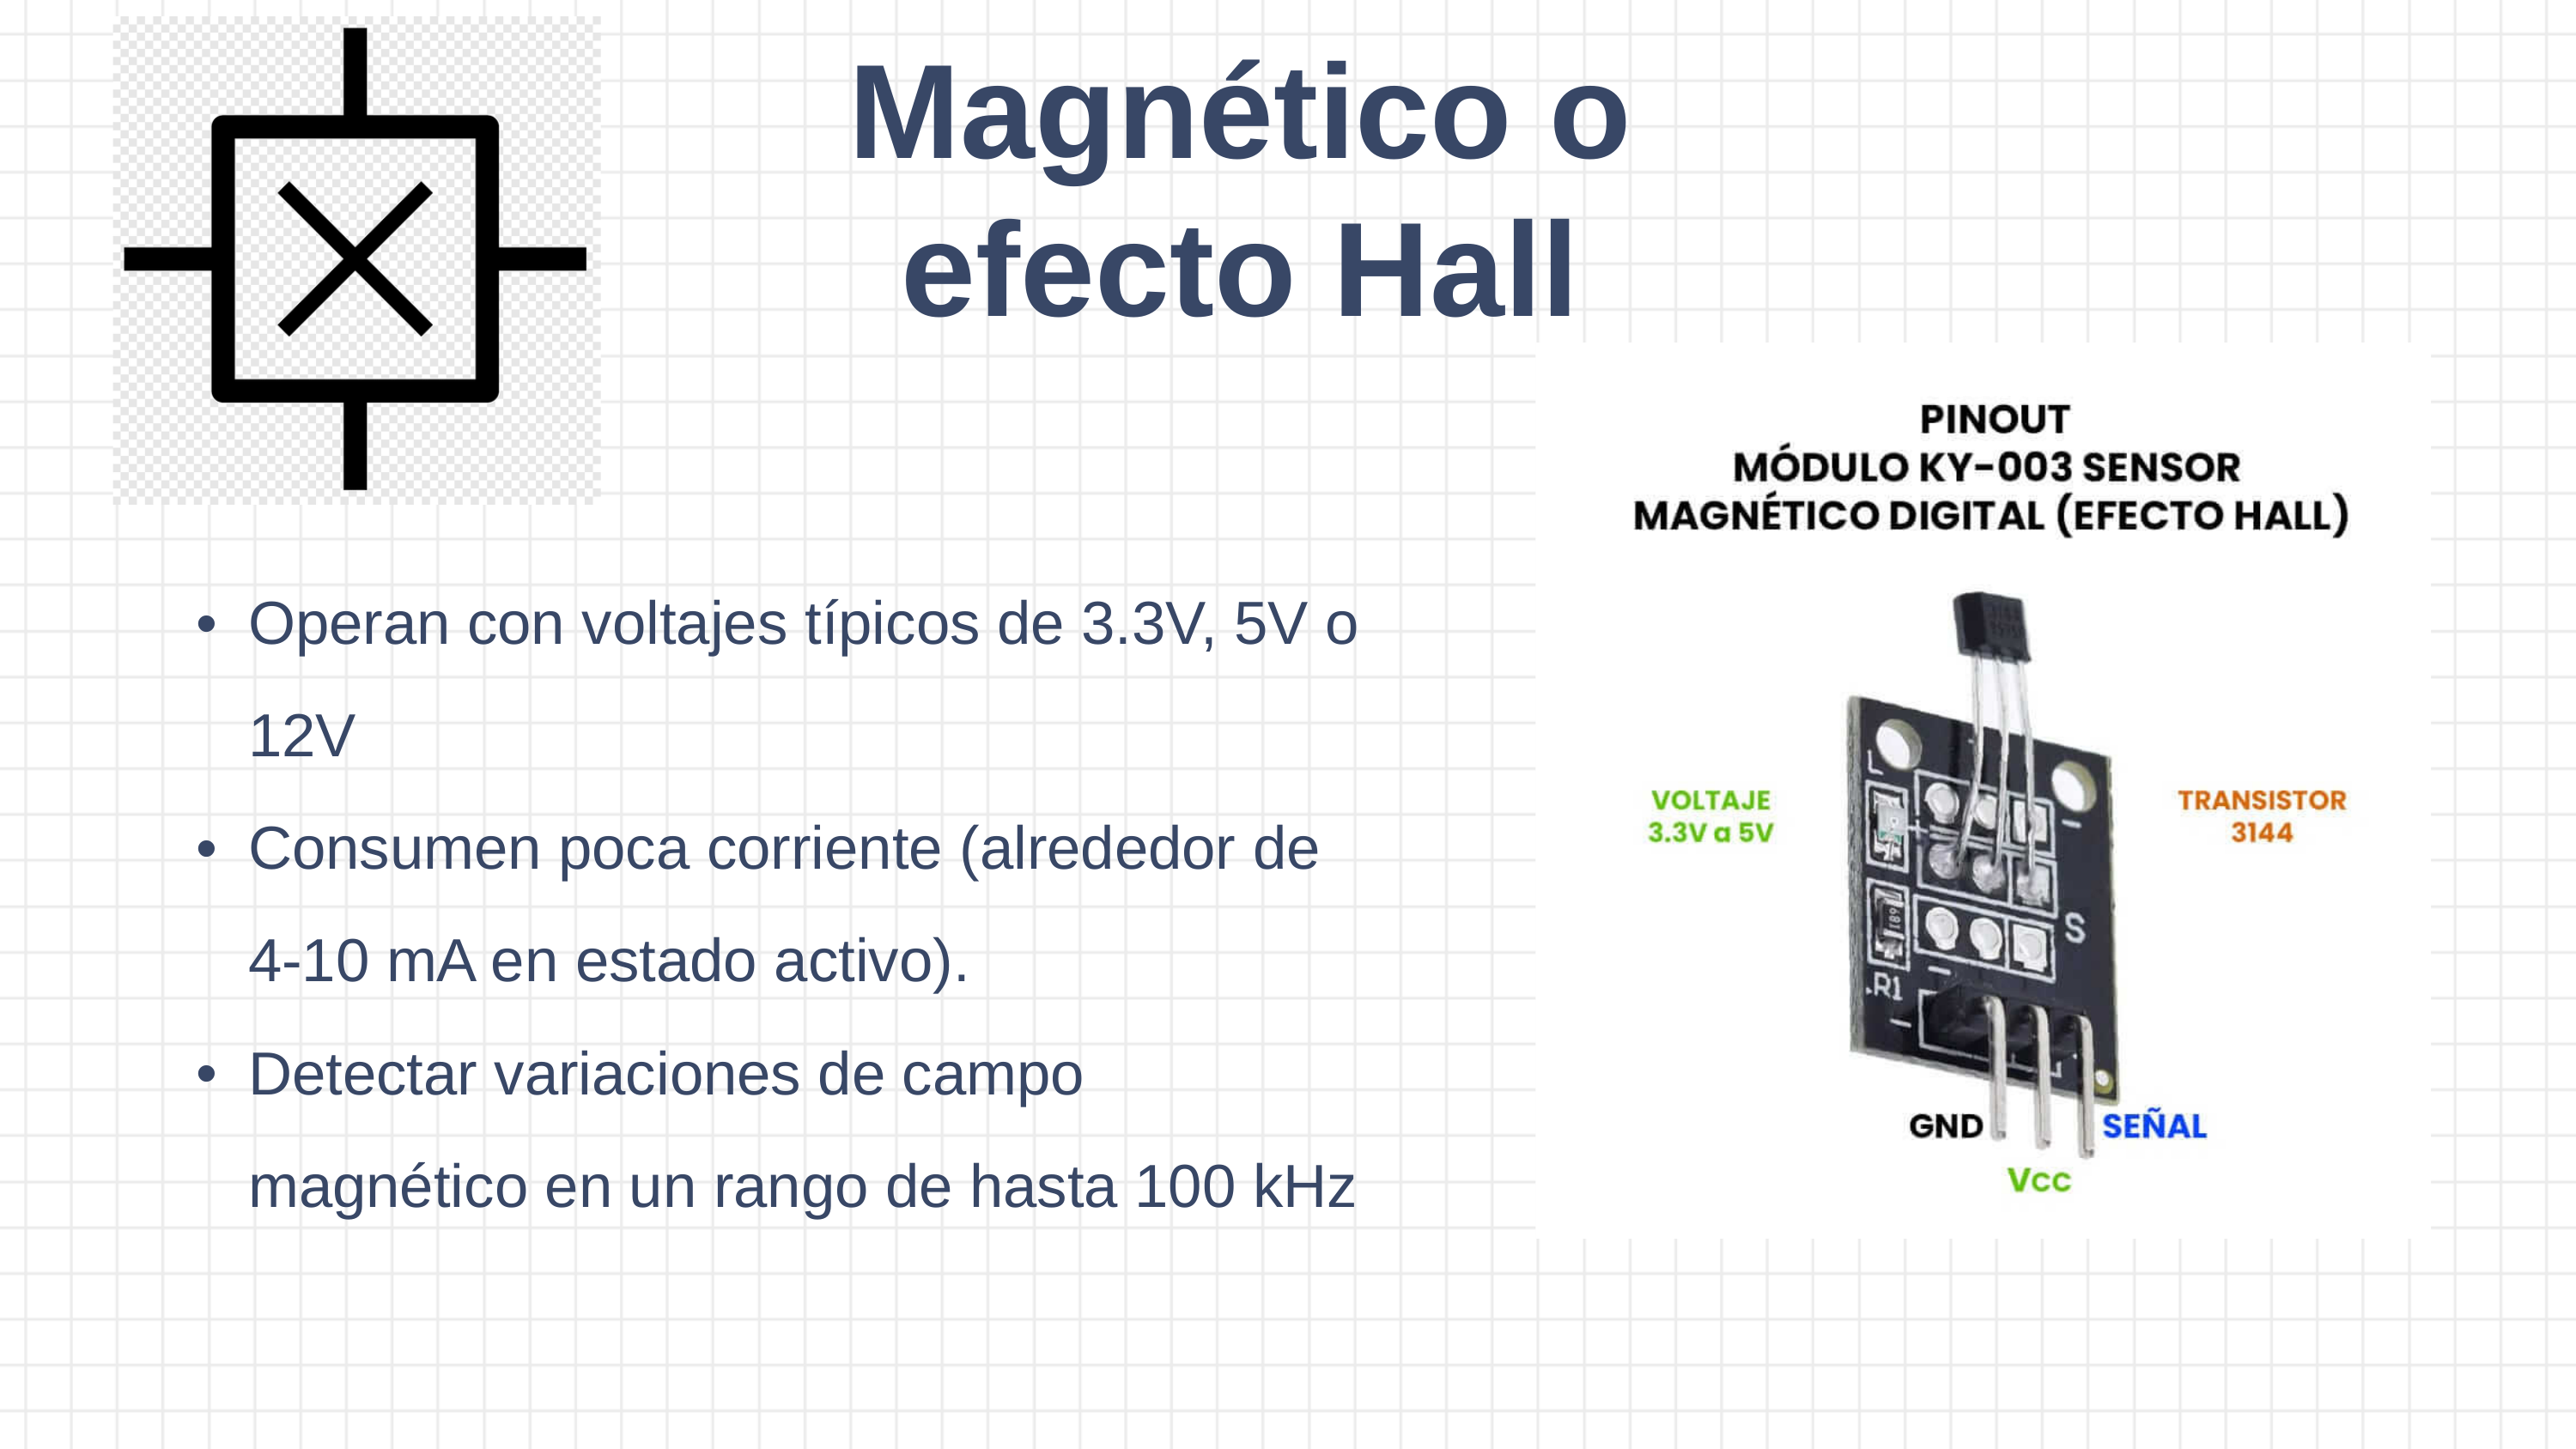

Magnético o efecto Hall

| Operan con voltajes típicos de 3.3V, 5V o 12V Consumen poca corriente (alrededor de 4-10 mA en estado activo). Detectar variaciones de campo magnético en un rango de hasta 100 kHz |
| --- |
|  |
| --- |